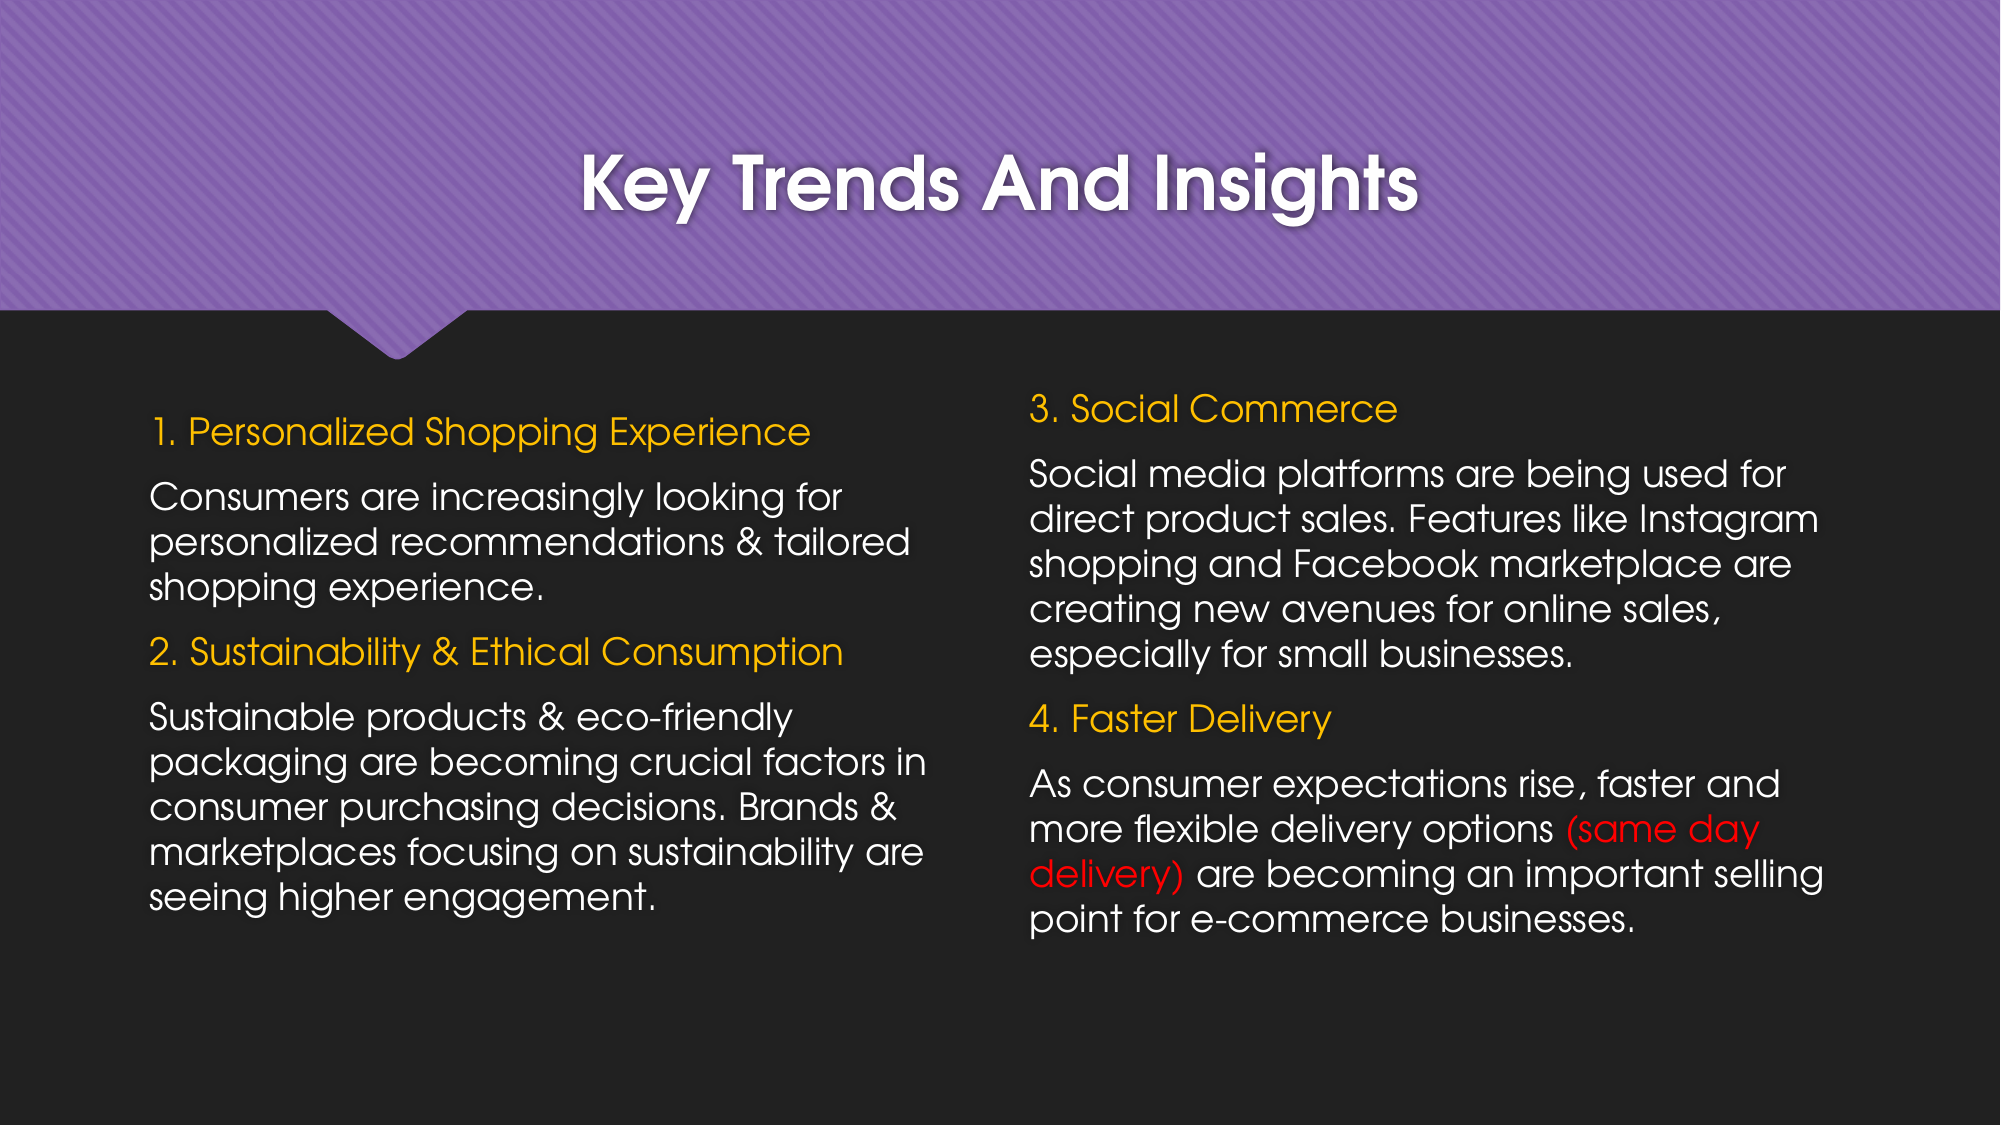

# Key Trends And Insights
1. Personalized Shopping Experience
Consumers are increasingly looking for personalized recommendations & tailored shopping experience.
2. Sustainability & Ethical Consumption
Sustainable products & eco-friendly packaging are becoming crucial factors in consumer purchasing decisions. Brands & marketplaces focusing on sustainability are seeing higher engagement.
3. Social Commerce
Social media platforms are being used for direct product sales. Features like Instagram shopping and Facebook marketplace are creating new avenues for online sales, especially for small businesses.
4. Faster Delivery
As consumer expectations rise, faster and more flexible delivery options (same day delivery) are becoming an important selling point for e-commerce businesses.